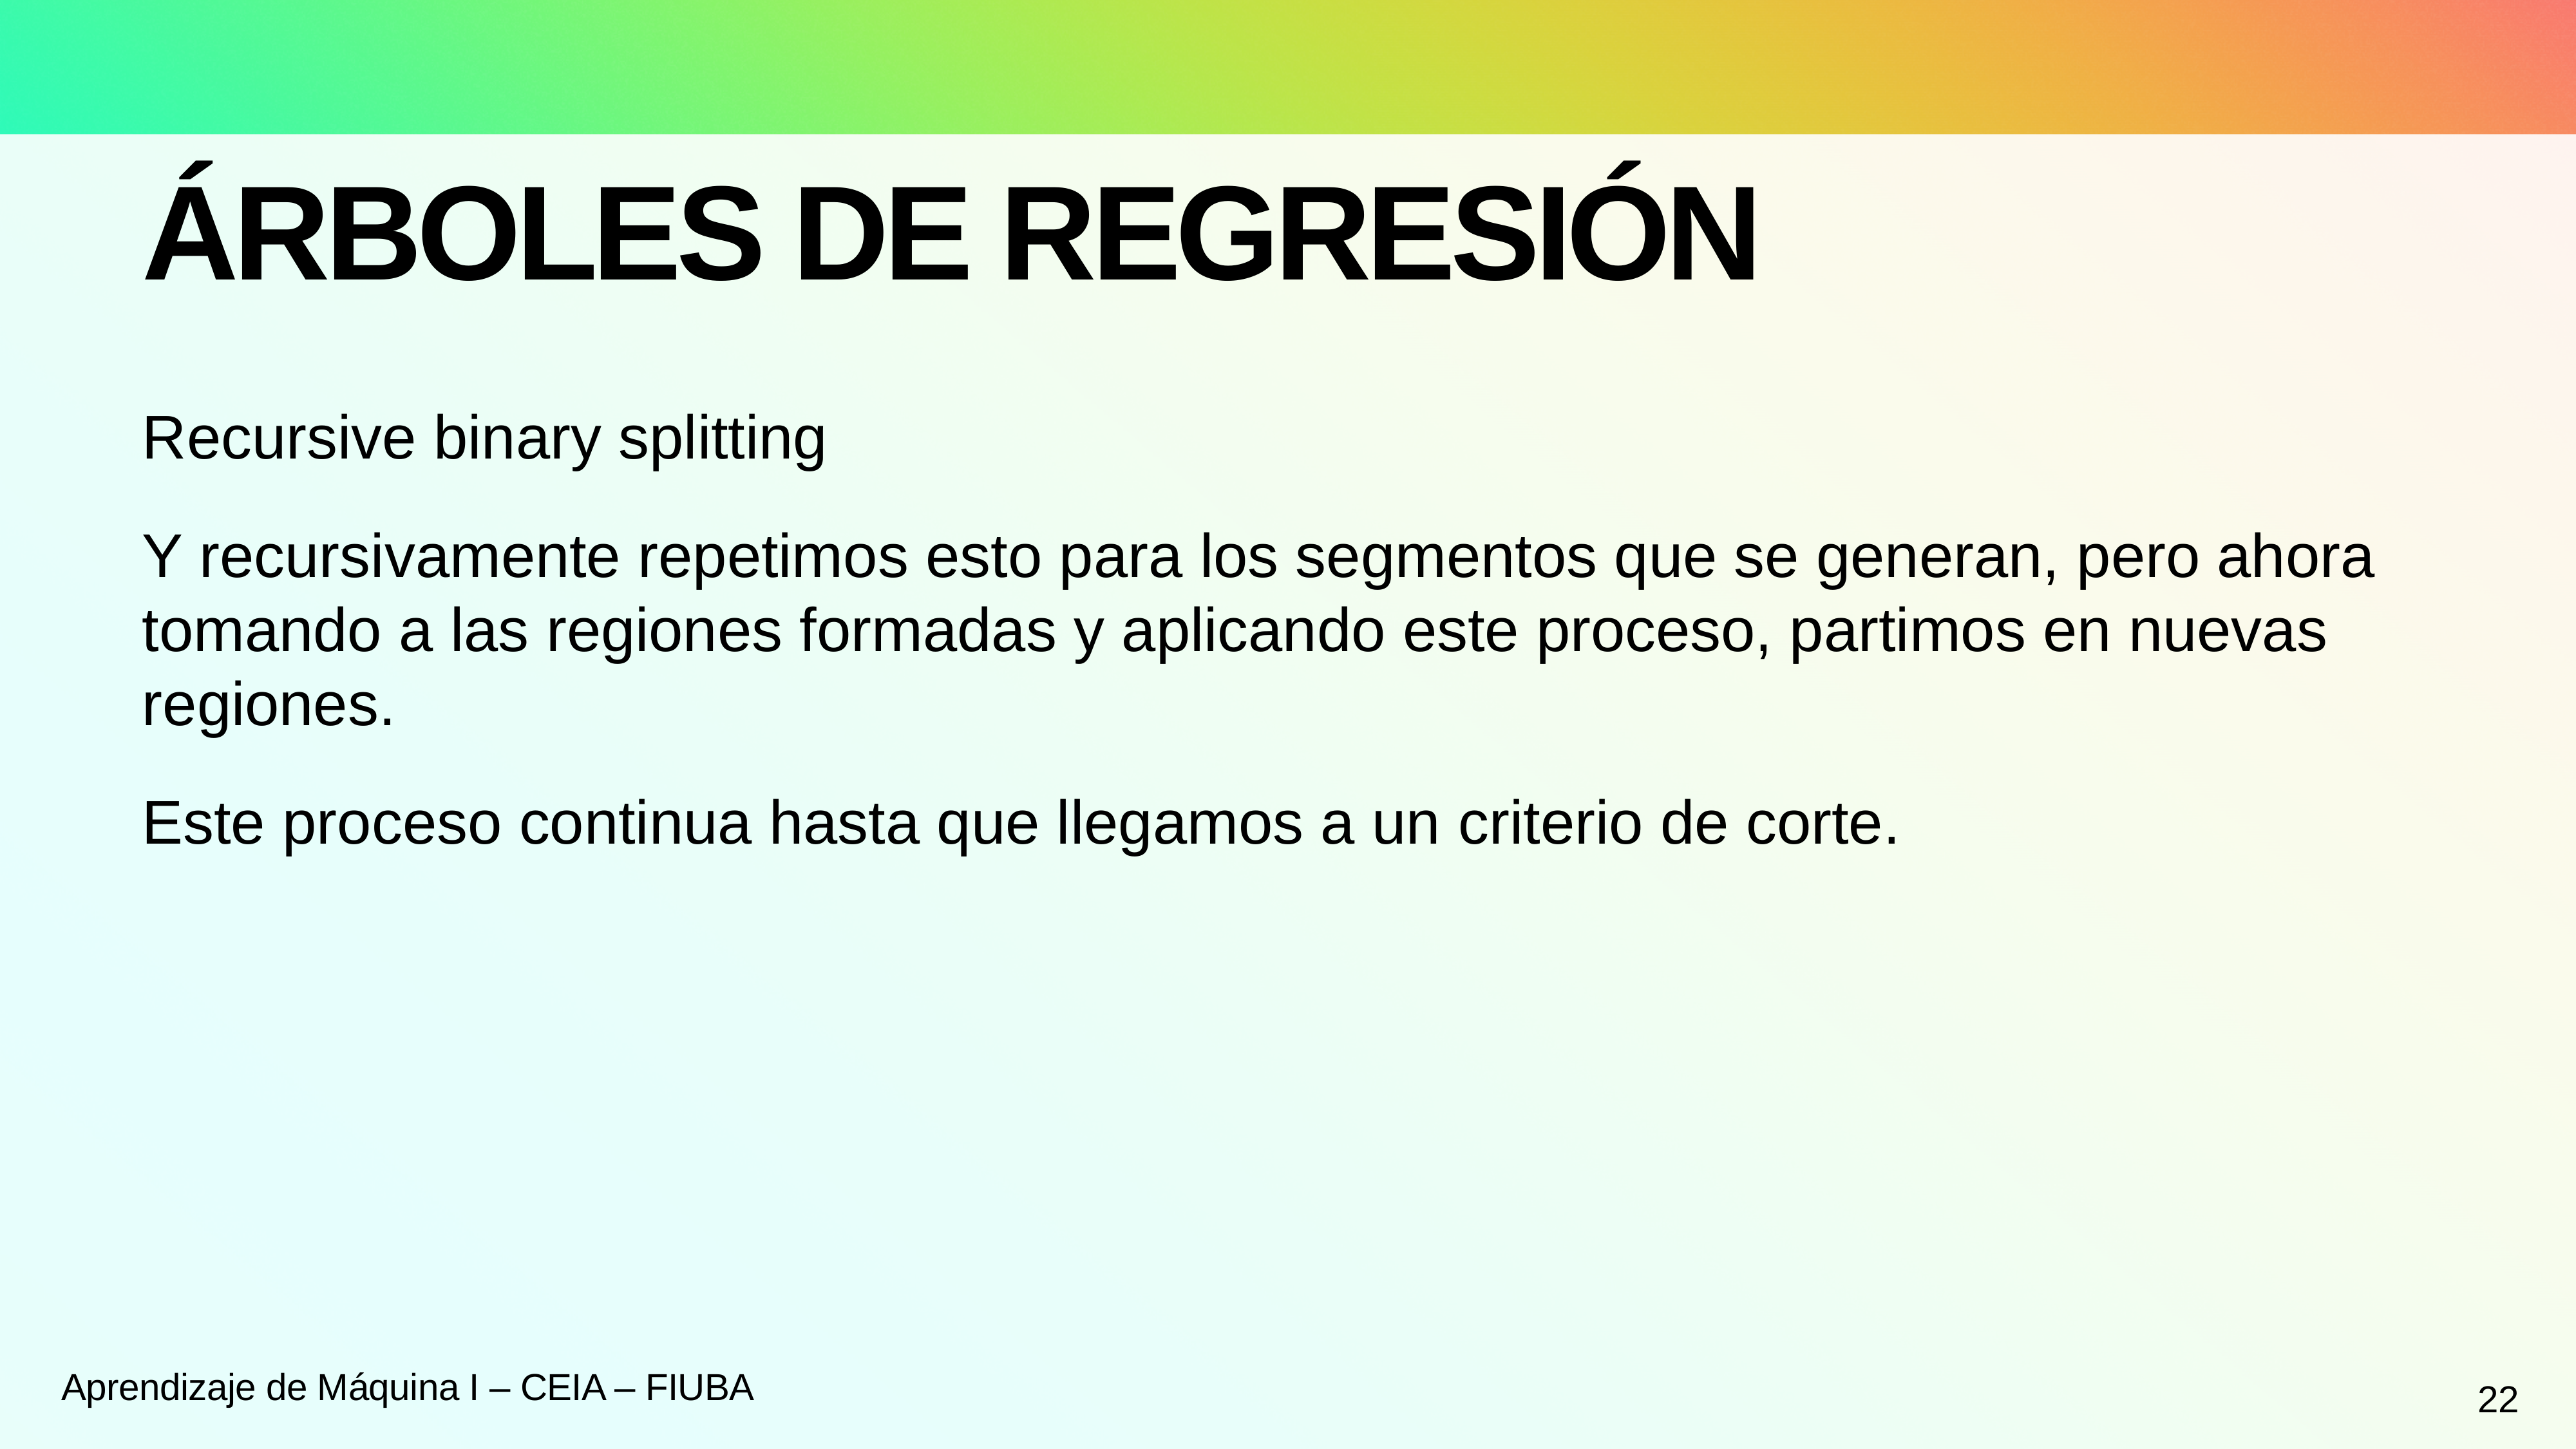

# Árboles de Regresión
Recursive binary splitting
Y recursivamente repetimos esto para los segmentos que se generan, pero ahora tomando a las regiones formadas y aplicando este proceso, partimos en nuevas regiones.
Este proceso continua hasta que llegamos a un criterio de corte.

Aprendizaje de Máquina I – CEIA – FIUBA
22